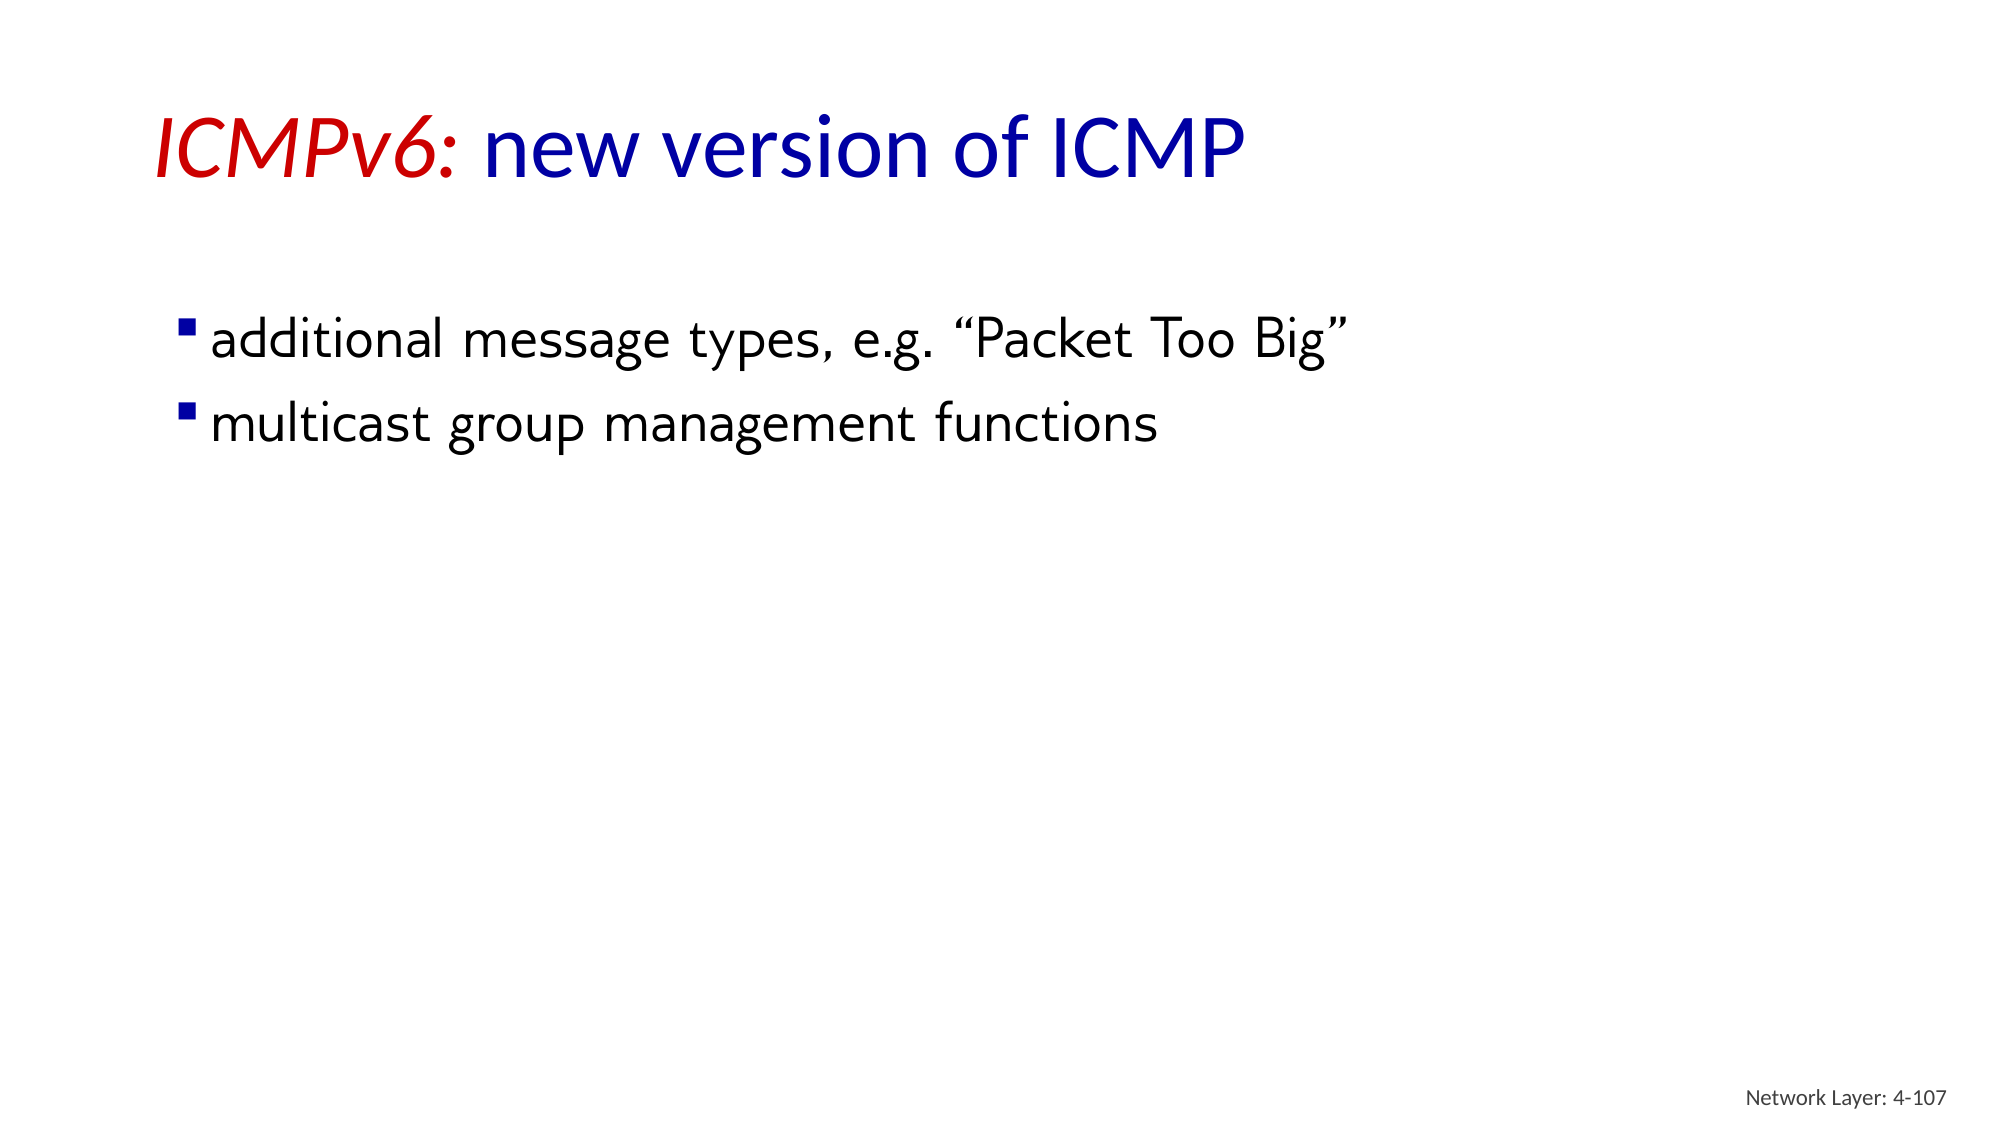

# ICMPv6: new version of ICMP
additional message types, e.g. “Packet Too Big”
multicast group management functions
Network Layer: 4-107